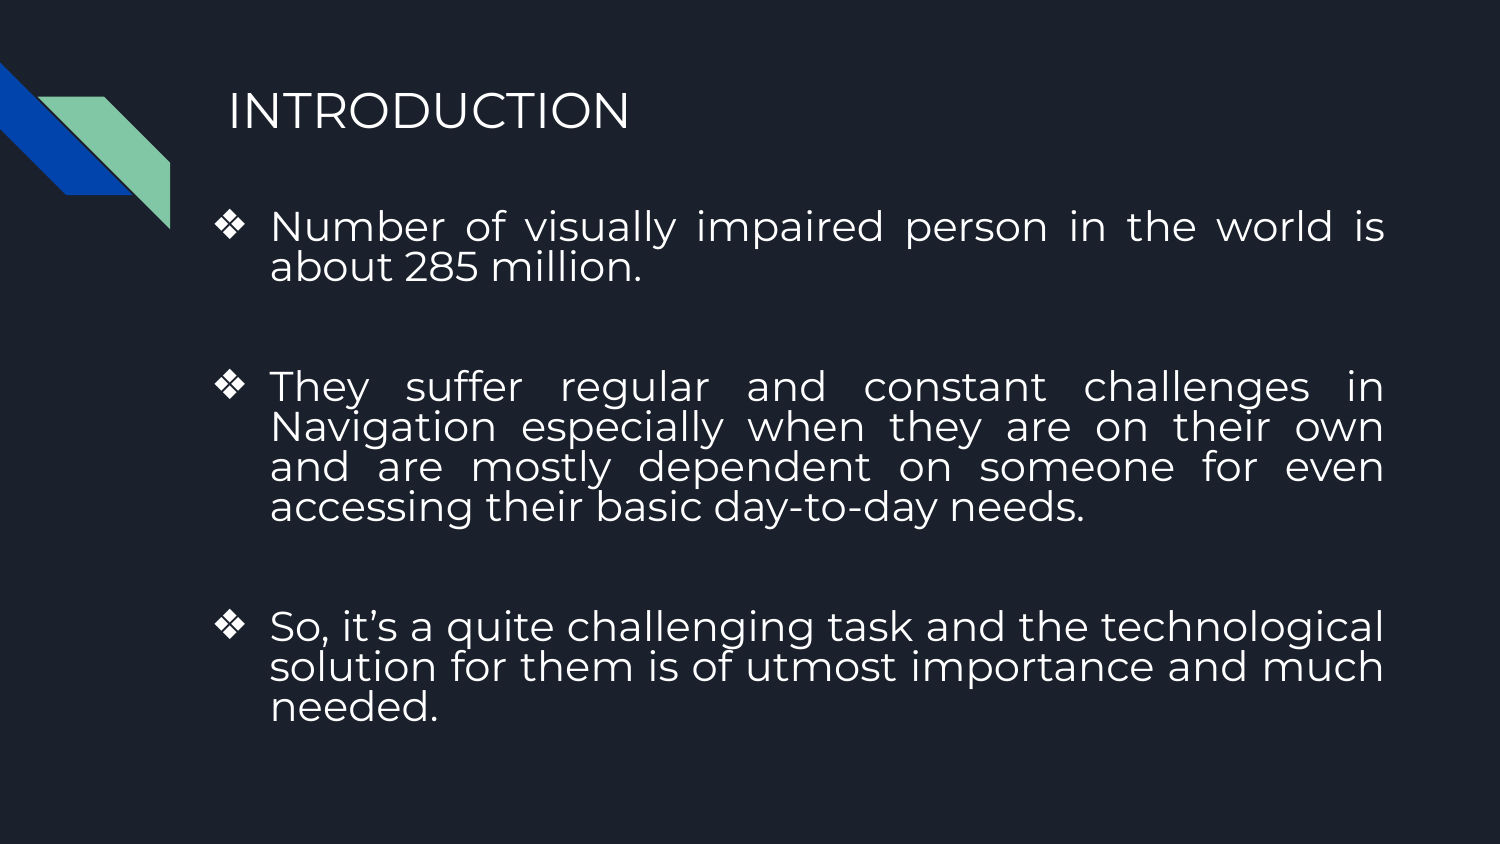

# INTRODUCTION
Number of visually impaired person in the world is about 285 million.

They suffer regular and constant challenges in Navigation especially when they are on their own and are mostly dependent on someone for even accessing their basic day-to-day needs.

So, it’s a quite challenging task and the technological solution for them is of utmost importance and much needed.